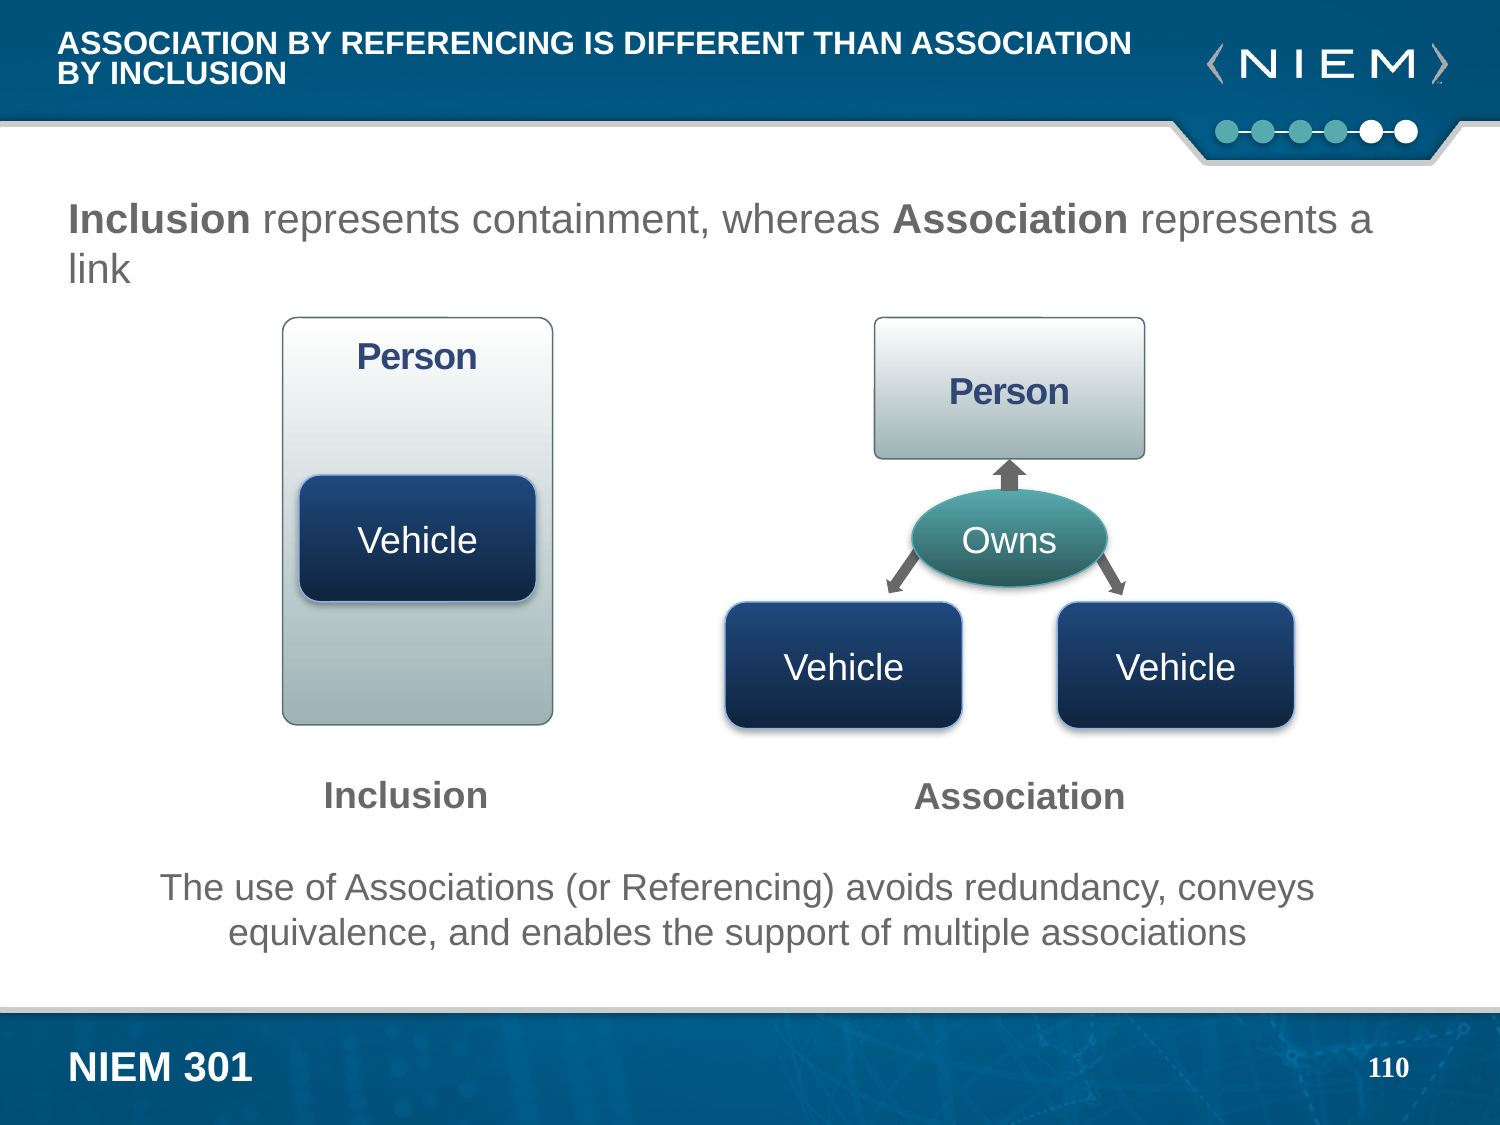

# Association by Referencing is Different than Association by Inclusion

Inclusion represents containment, whereas Association represents a link
Person
Person

Vehicle
Owns

Vehicle
Vehicle
Inclusion
Association
The use of Associations (or Referencing) avoids redundancy, conveys equivalence, and enables the support of multiple associations
110